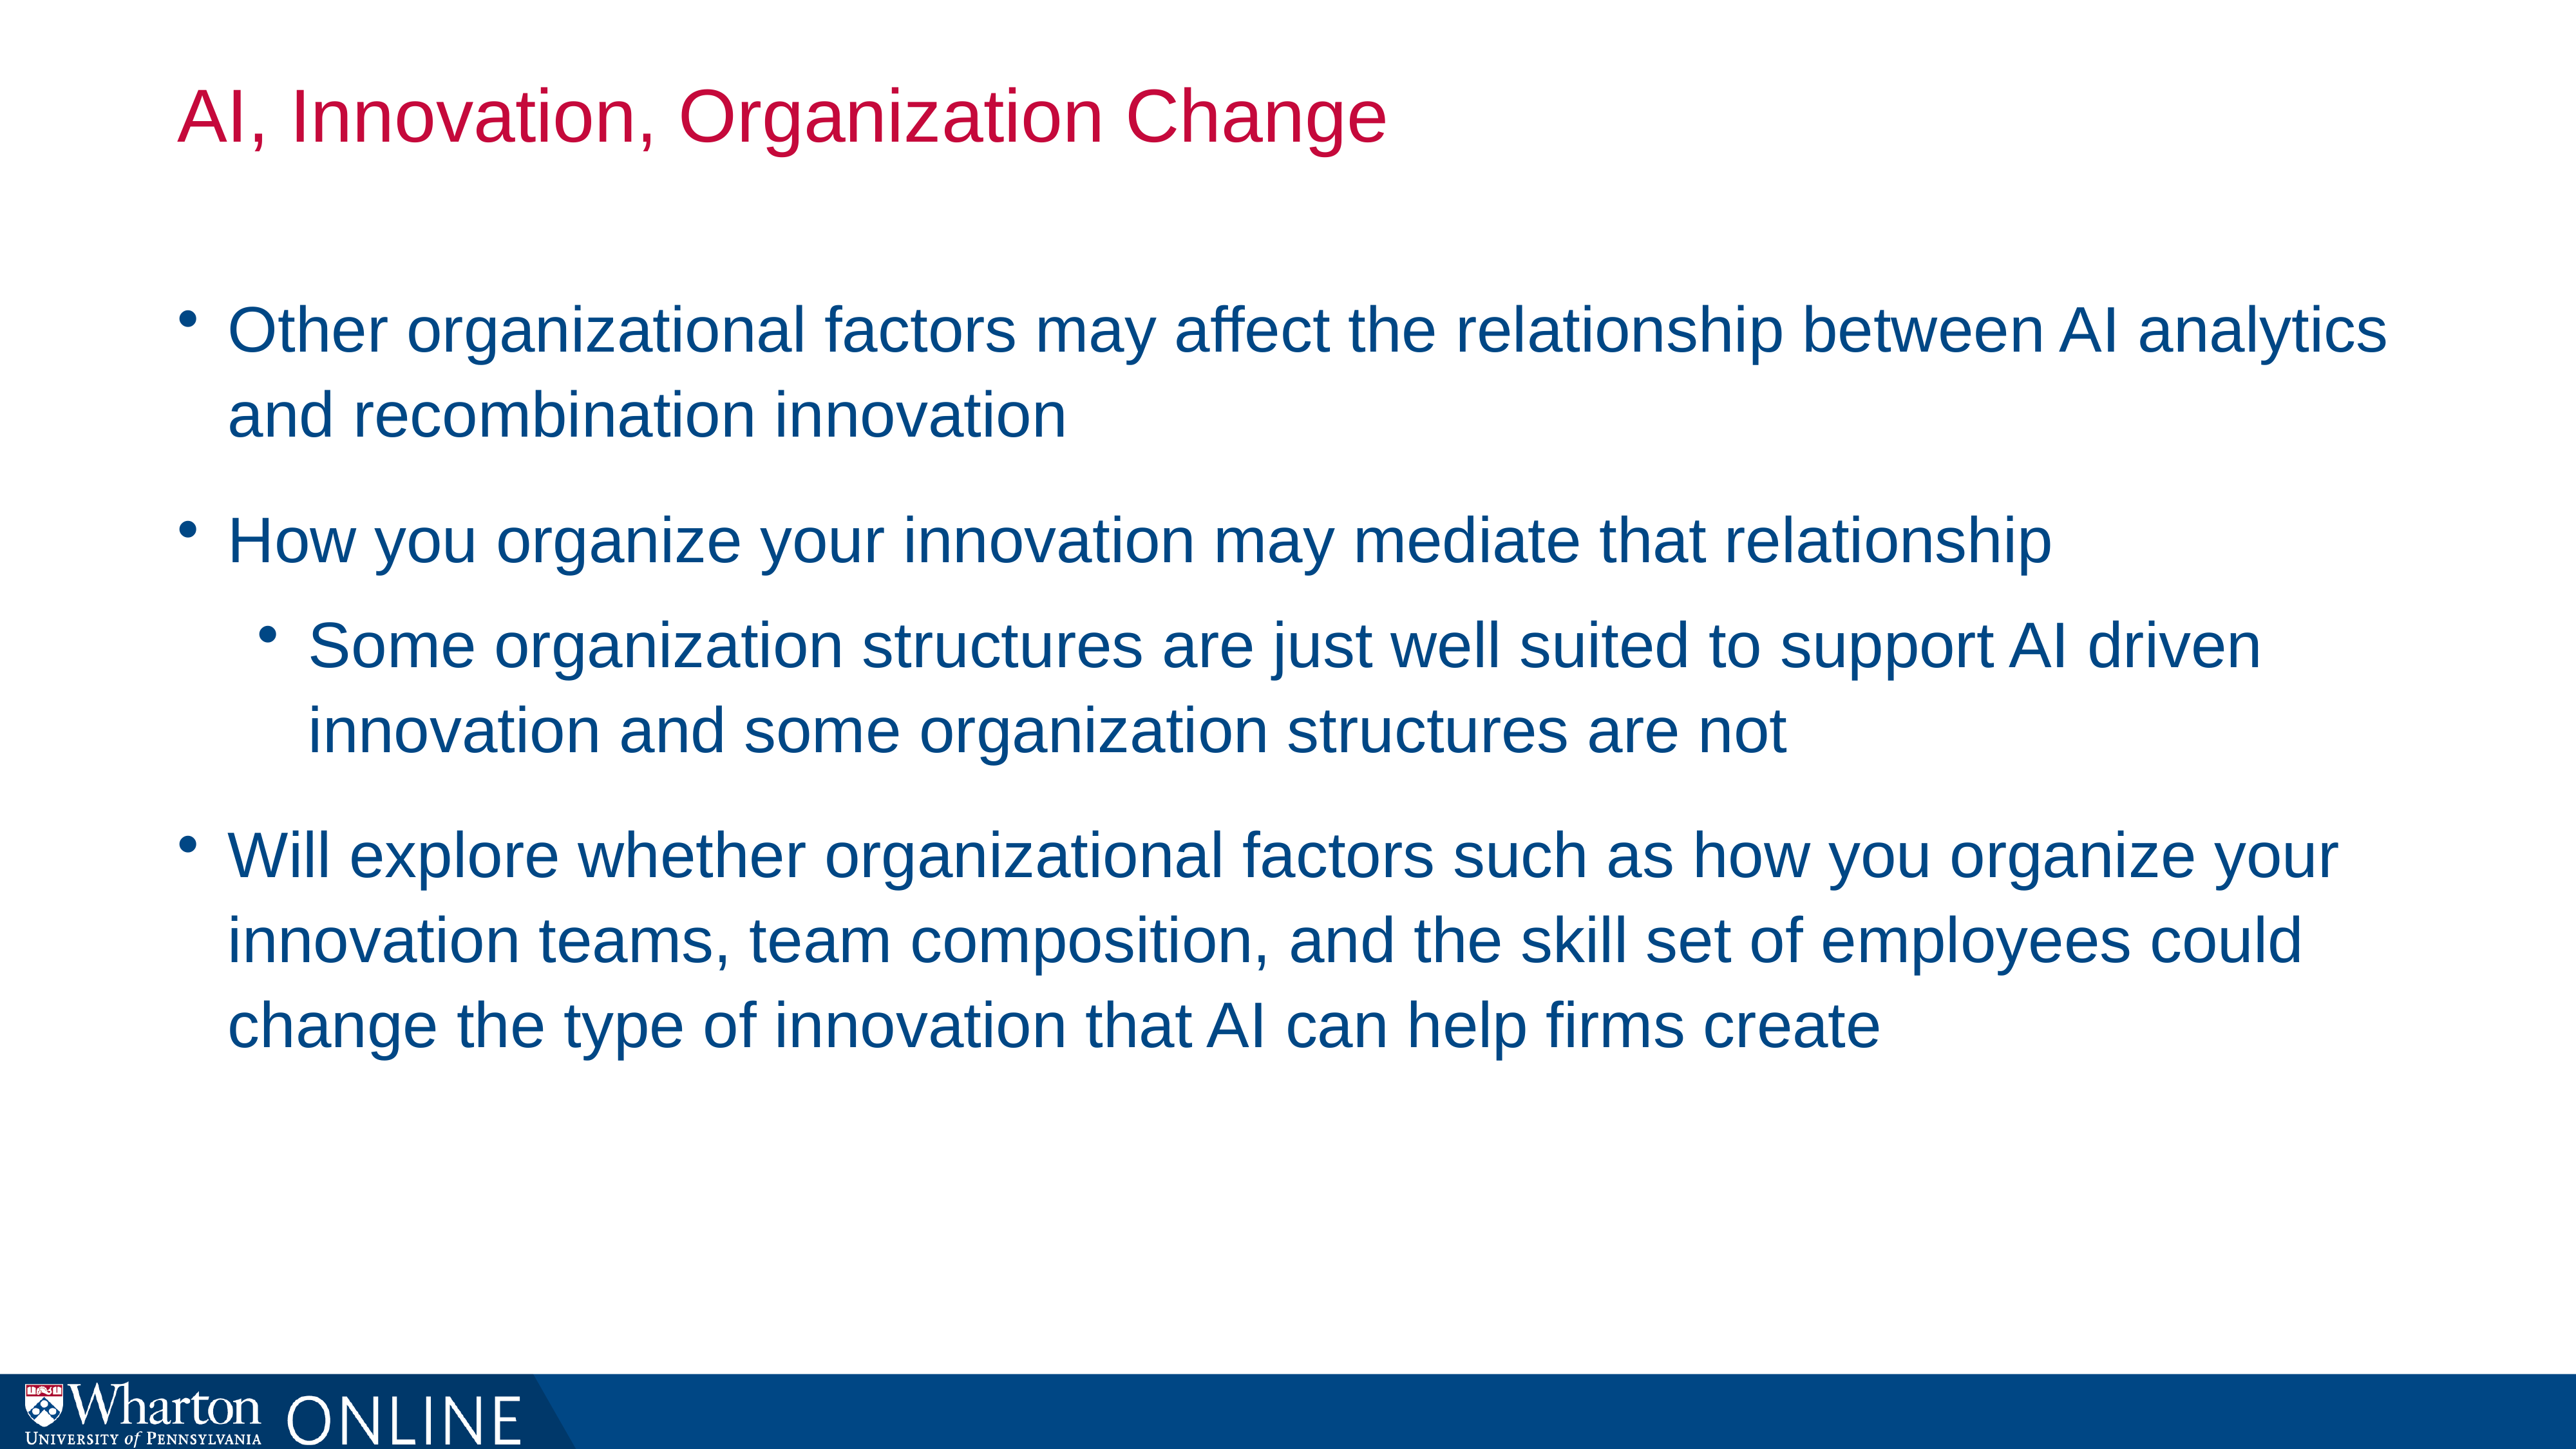

# AI, Innovation, Organization Change
Other organizational factors may affect the relationship between AI analytics and recombination innovation
How you organize your innovation may mediate that relationship
Some organization structures are just well suited to support AI driven innovation and some organization structures are not
Will explore whether organizational factors such as how you organize your innovation teams, team composition, and the skill set of employees could change the type of innovation that AI can help firms create